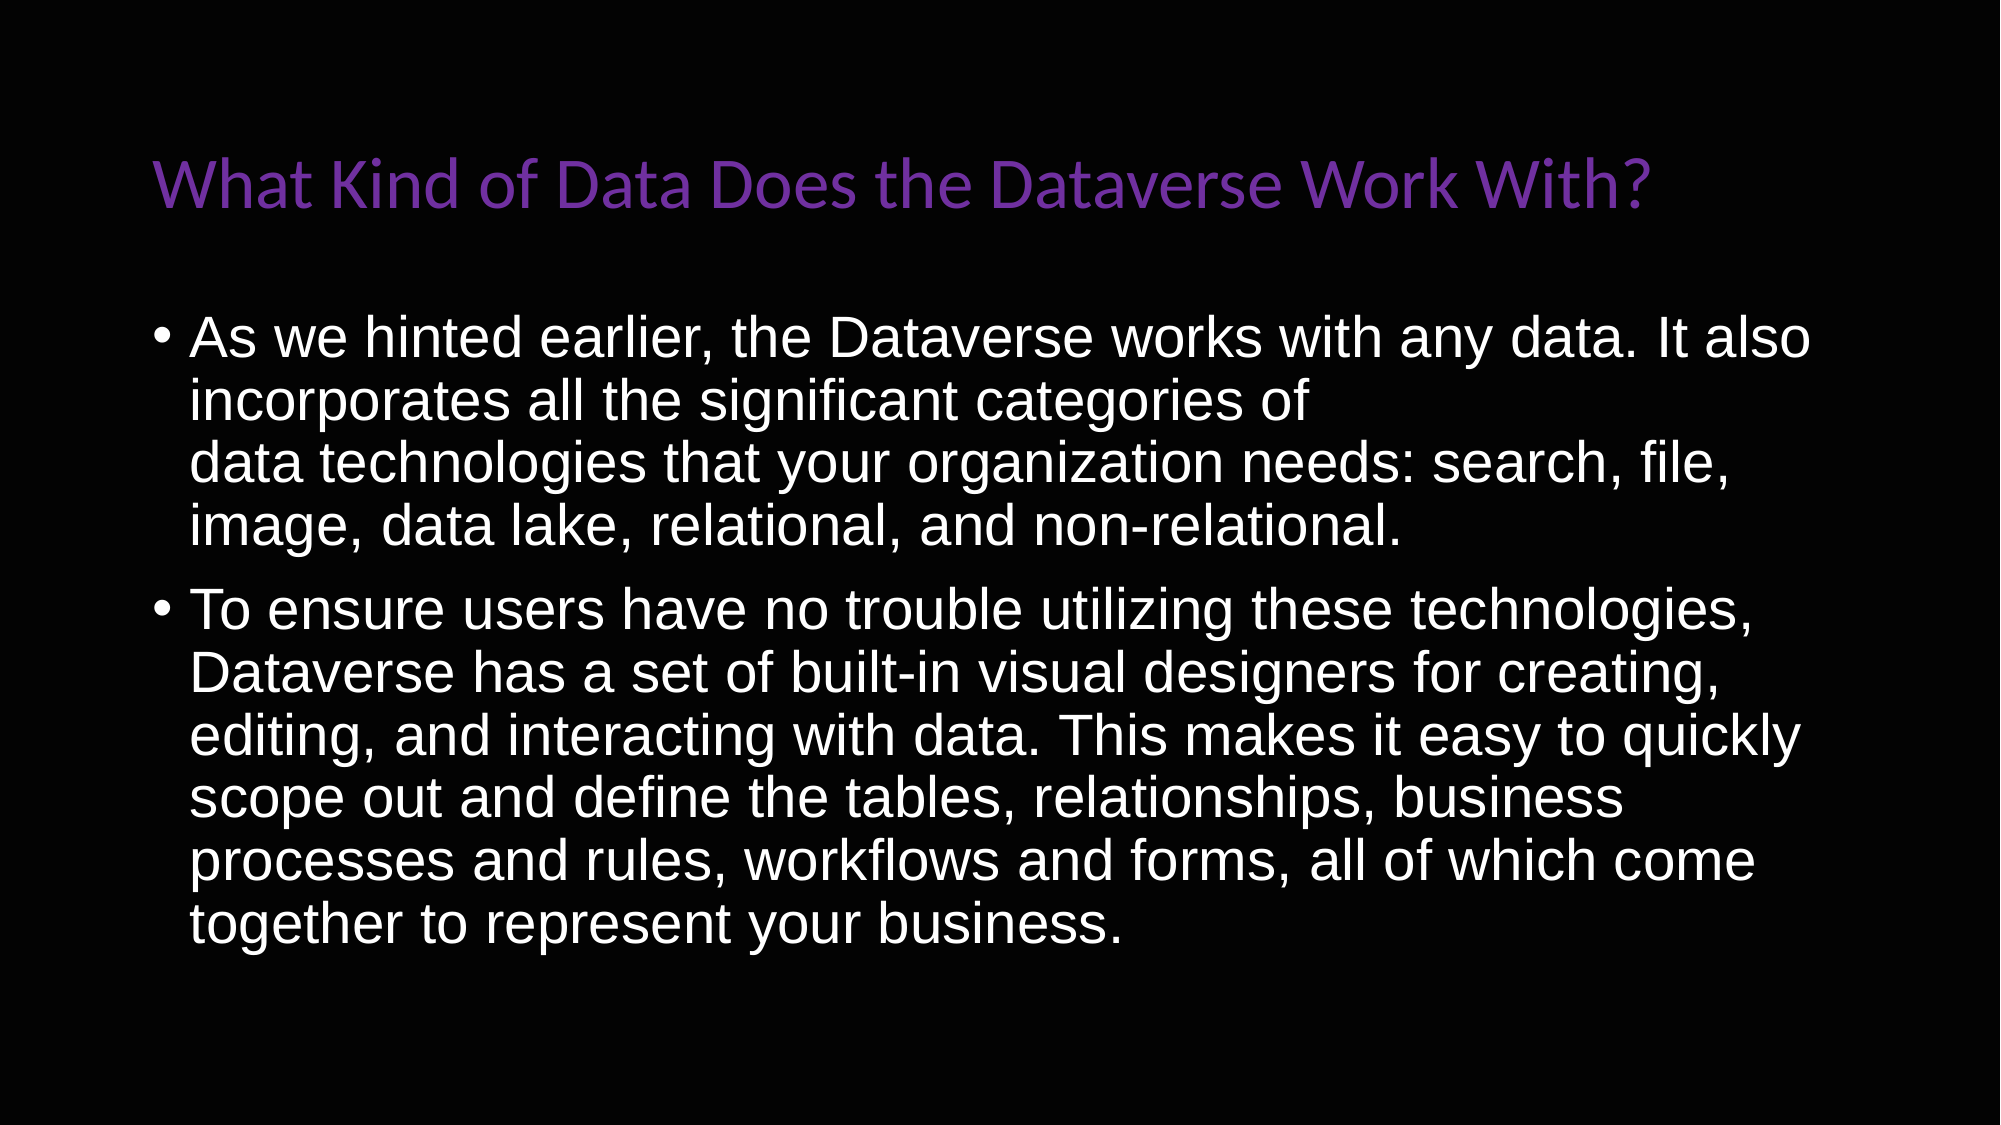

# What Kind of Data Does the Dataverse Work With?
As we hinted earlier, the Dataverse works with any data. It also incorporates all the significant categories of data technologies that your organization needs: search, file, image, data lake, relational, and non-relational.
To ensure users have no trouble utilizing these technologies, Dataverse has a set of built-in visual designers for creating, editing, and interacting with data. This makes it easy to quickly scope out and define the tables, relationships, business processes and rules, workflows and forms, all of which come together to represent your business.